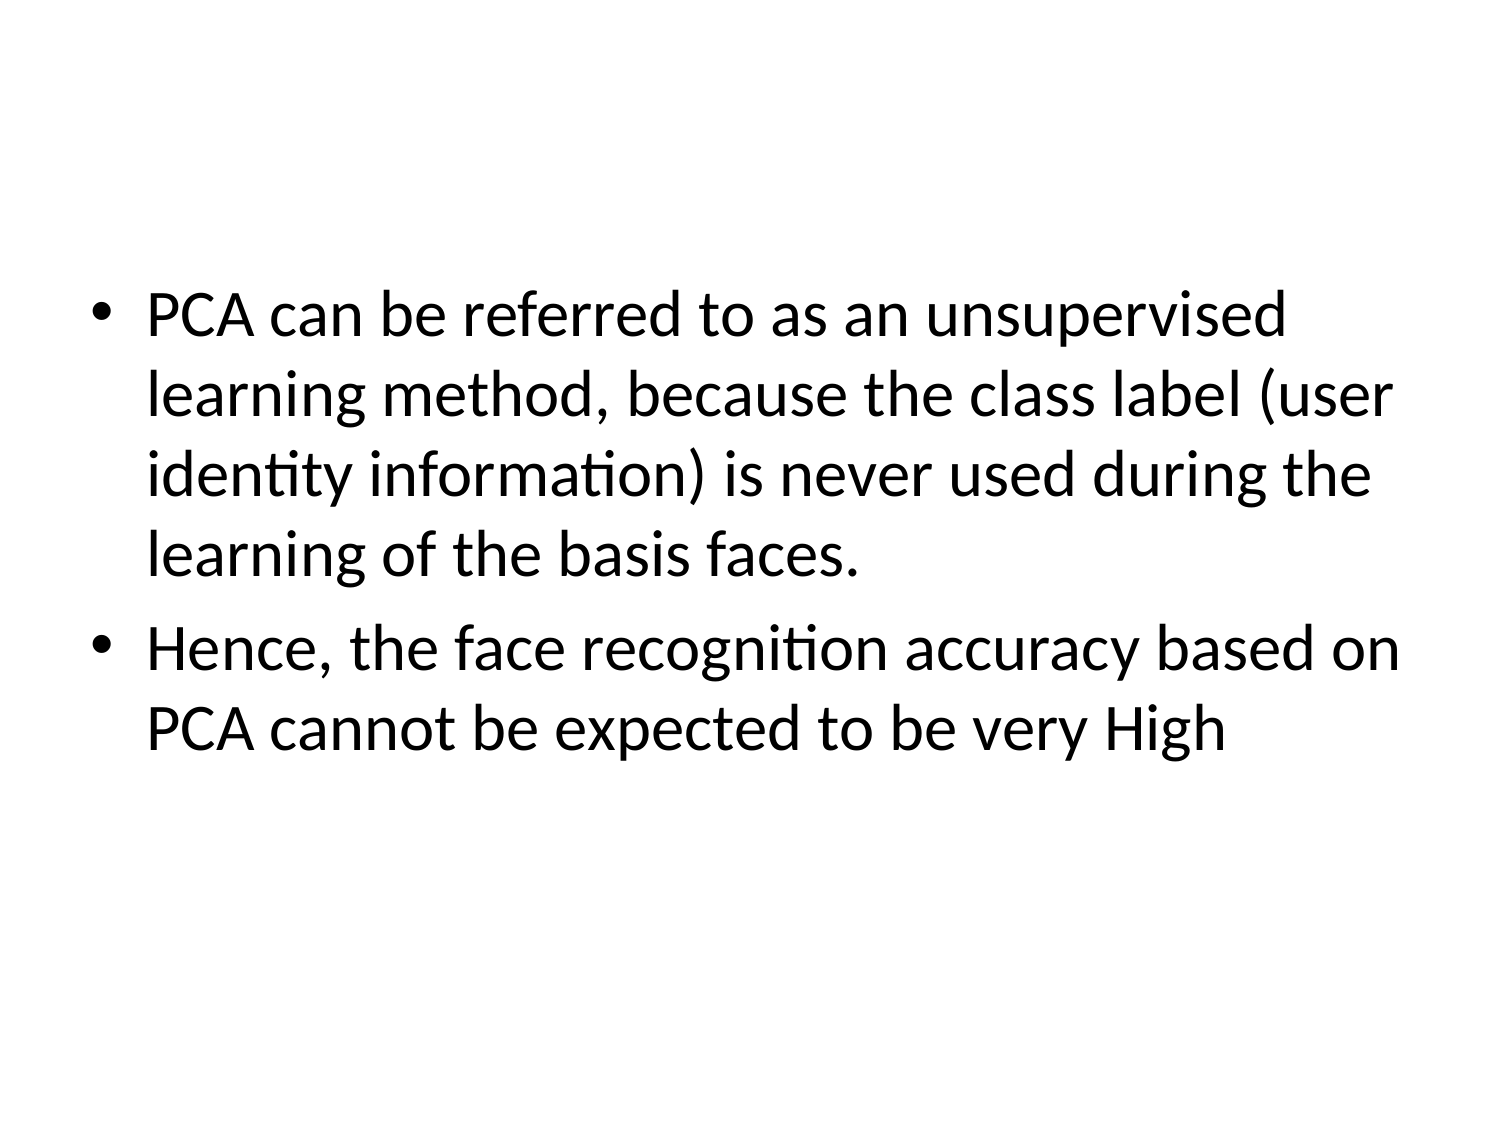

#
PCA can be referred to as an unsupervised learning method, because the class label (user identity information) is never used during the learning of the basis faces.
Hence, the face recognition accuracy based on PCA cannot be expected to be very High